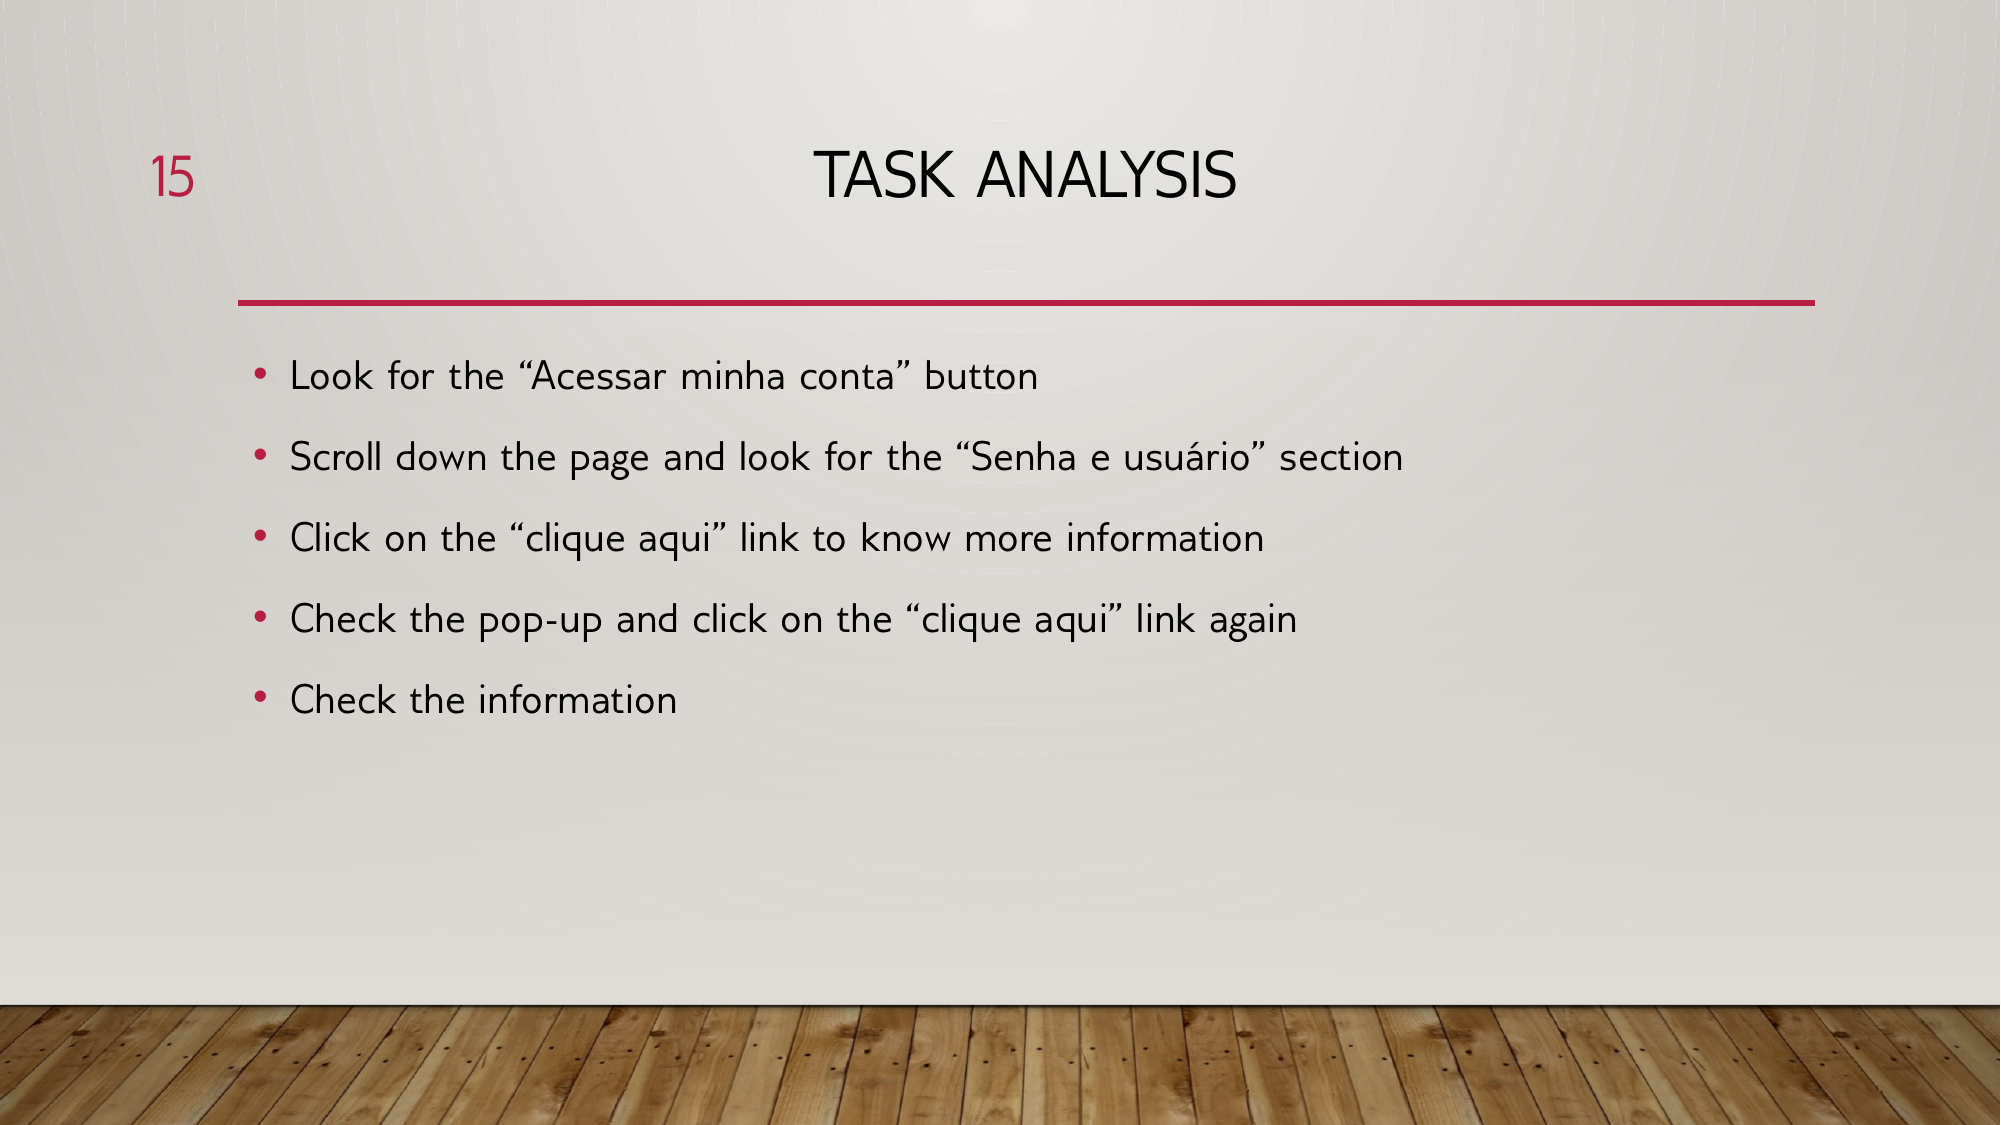

15
# Task analysis
Look for the “Acessar minha conta” button
Scroll down the page and look for the “Senha e usuário” section
Click on the “clique aqui” link to know more information
Check the pop-up and click on the “clique aqui” link again
Check the information